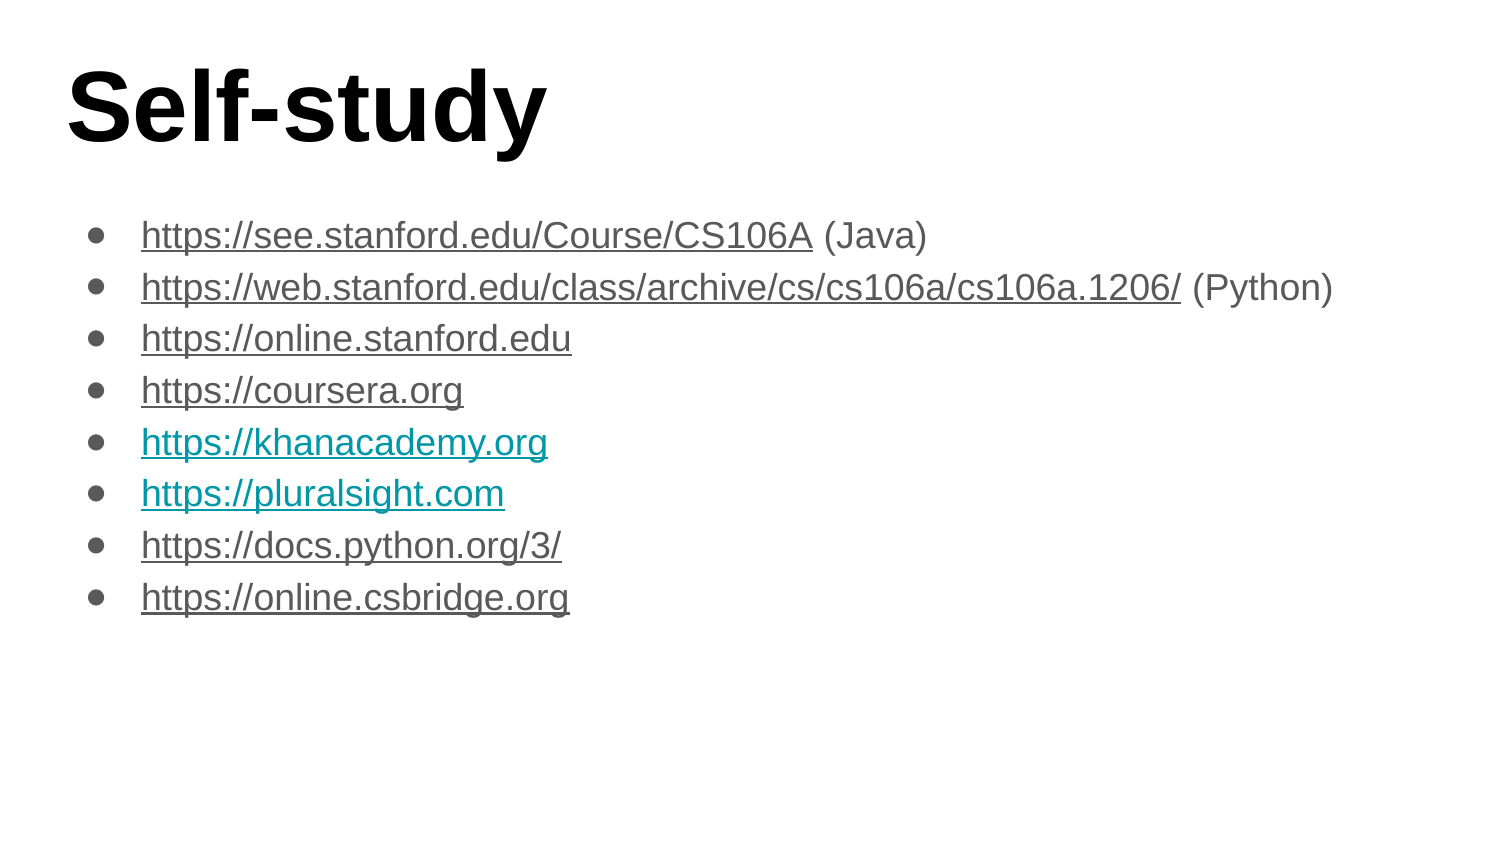

# Self-study

https://see.stanford.edu/Course/CS106A (Java)
https://web.stanford.edu/class/archive/cs/cs106a/cs106a.1206/ (Python)
https://online.stanford.edu
https://coursera.org
https://khanacademy.org
https://pluralsight.com
https://docs.python.org/3/
https://online.csbridge.org